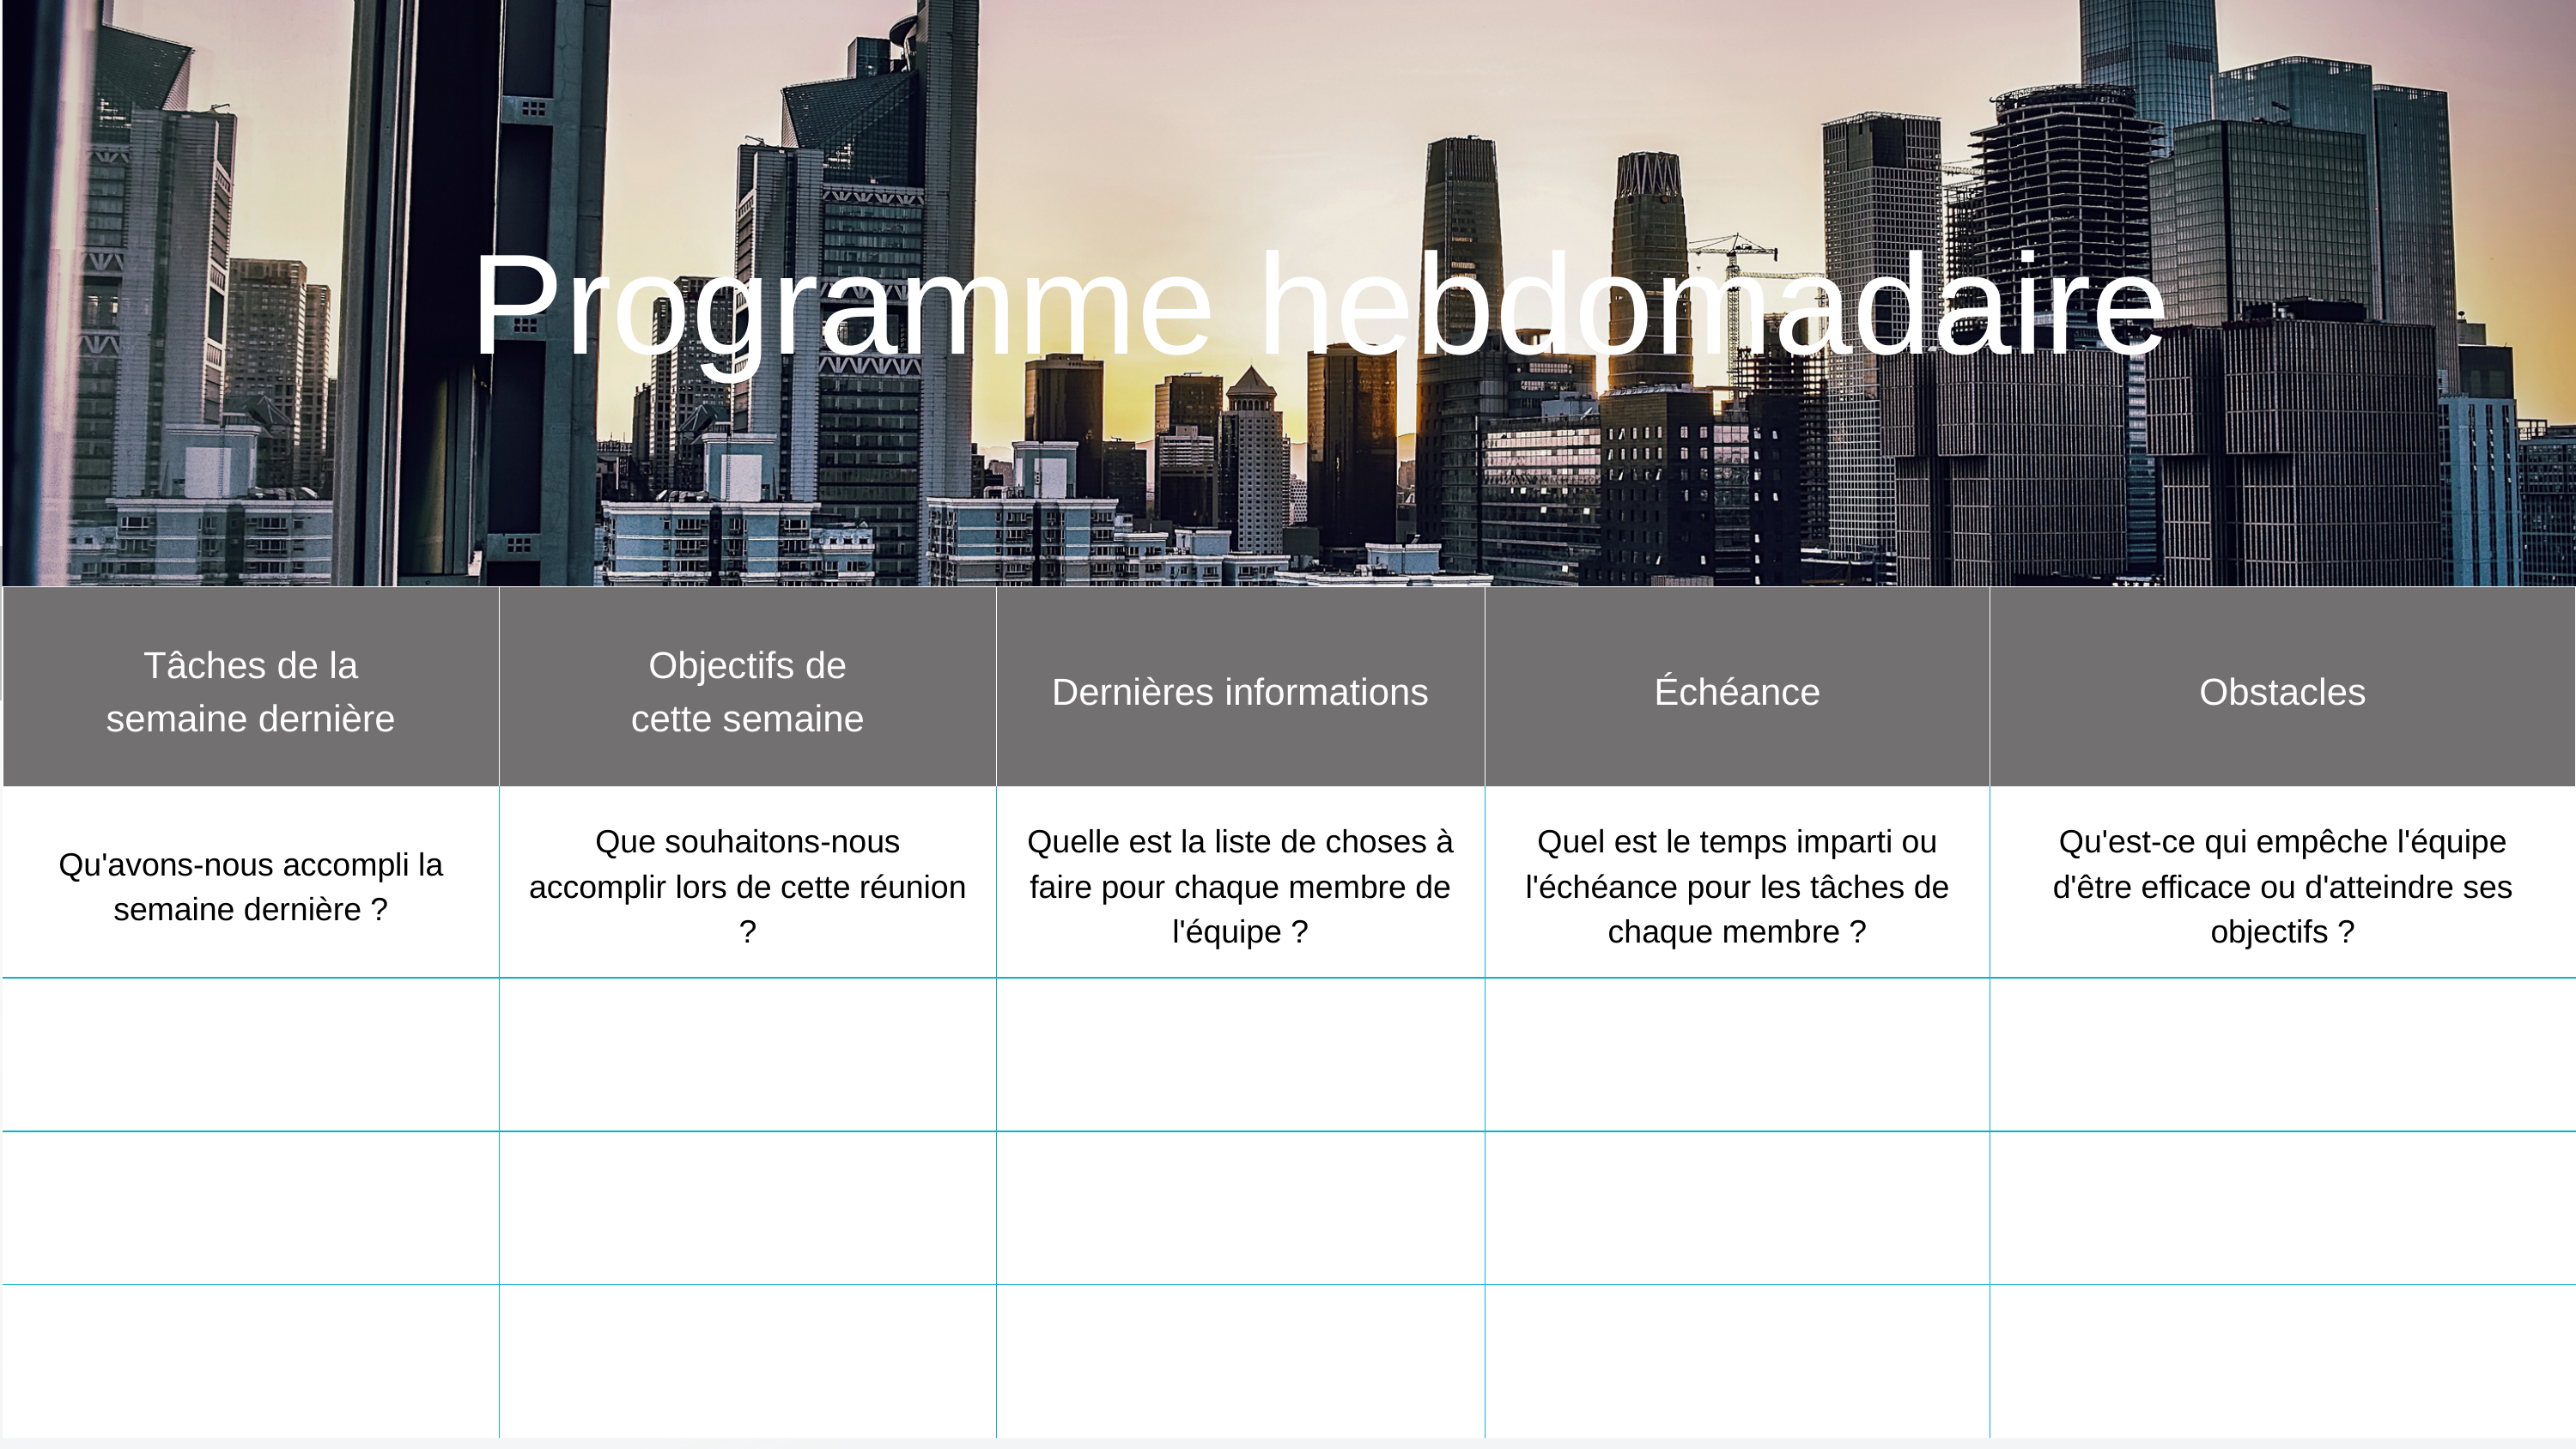

Programme hebdomadaire
| Tâches de la semaine dernière | Objectifs de cette semaine | Dernières informations | Échéance | Obstacles |
| --- | --- | --- | --- | --- |
| Qu'avons-nous accompli la semaine dernière ? | Que souhaitons-nous accomplir lors de cette réunion ? | Quelle est la liste de choses à faire pour chaque membre de l'équipe ? | Quel est le temps imparti ou l'échéance pour les tâches de chaque membre ? | Qu'est-ce qui empêche l'équipe d'être efficace ou d'atteindre ses objectifs ? |
|  |  |  |  |  |
|  |  |  |  |  |
|  |  |  |  |  |